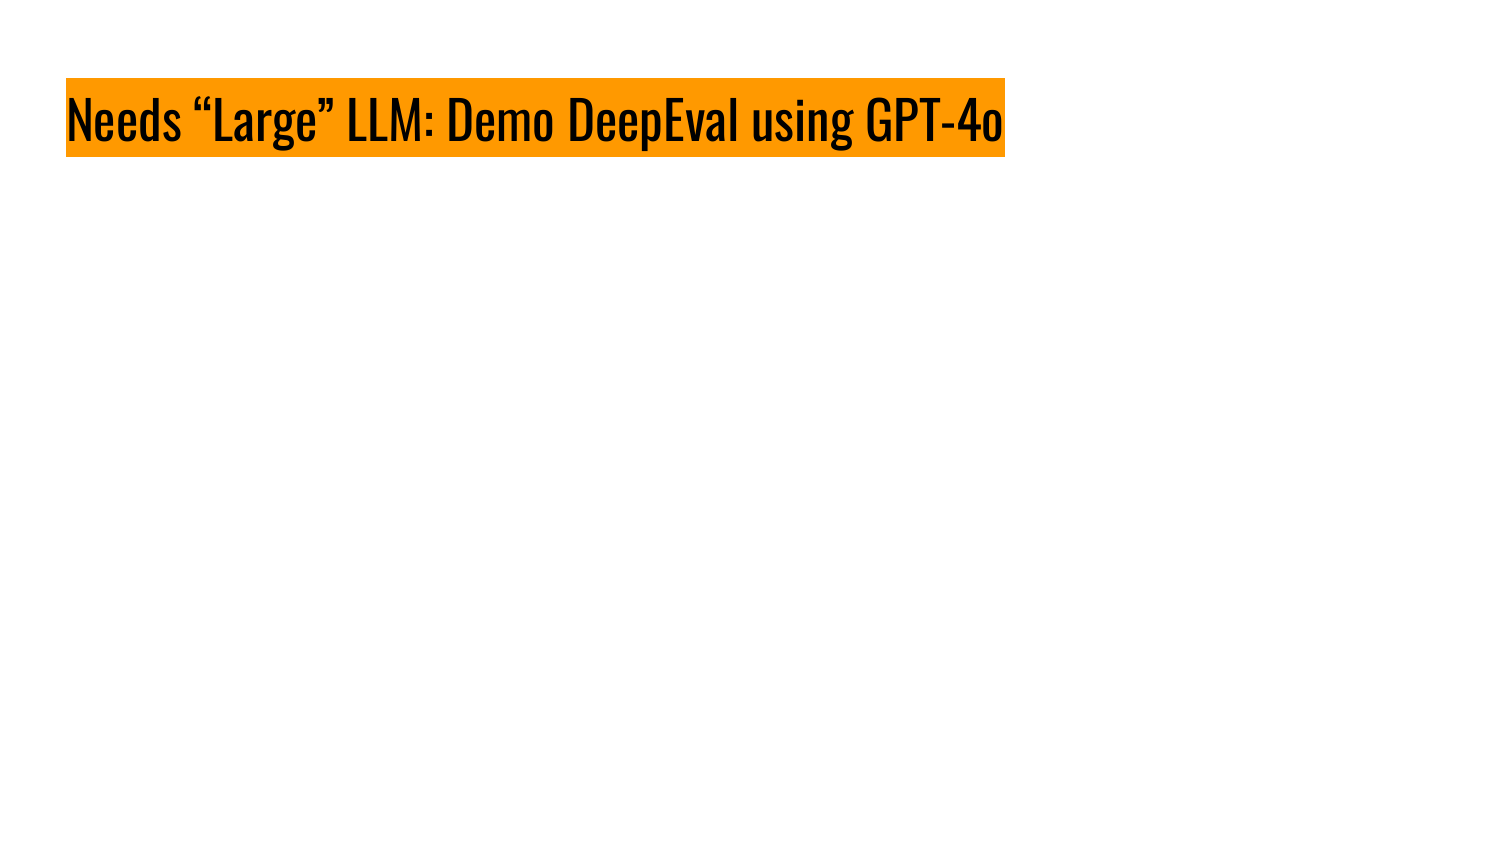

# Needs “Large” LLM: Demo DeepEval using GPT-4o